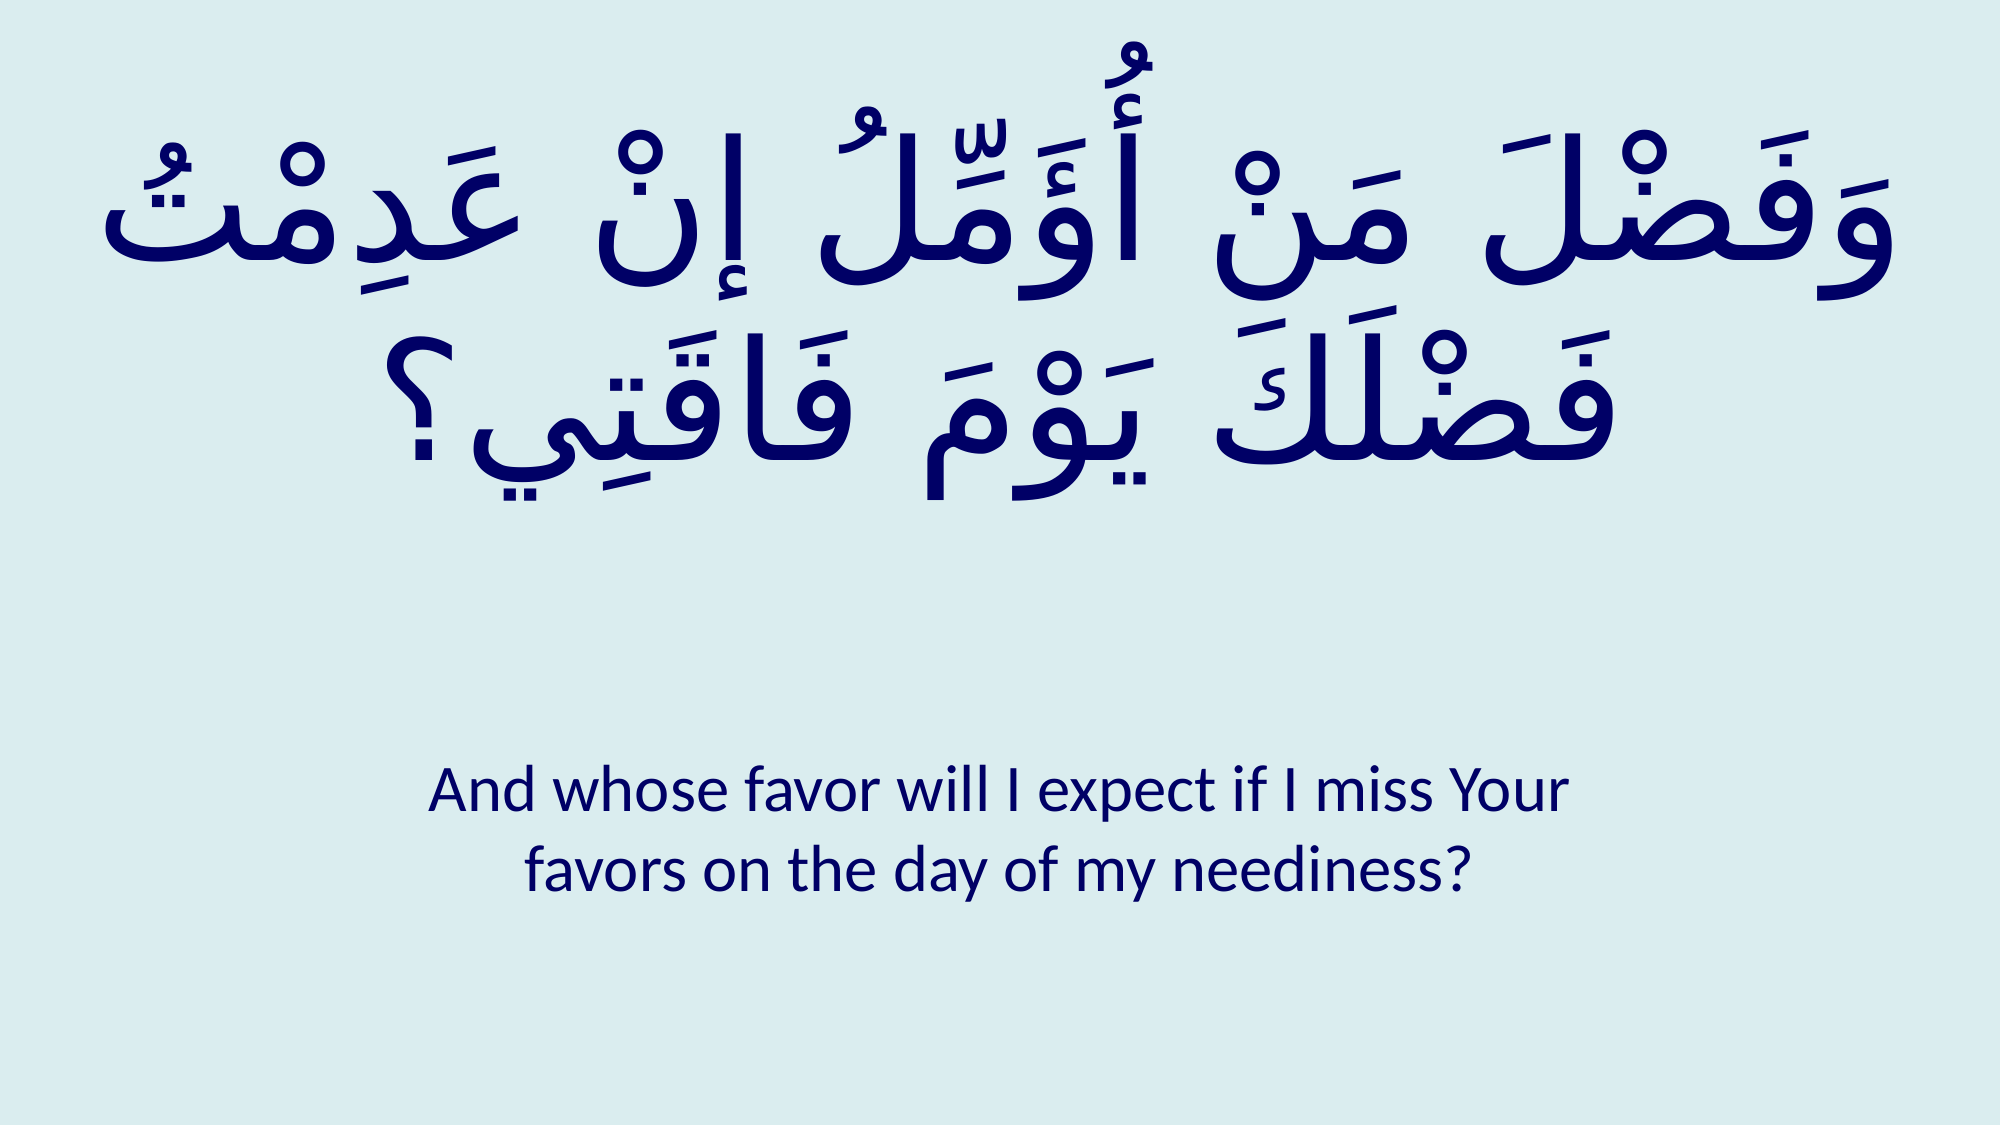

# وَفَضْلَ مَنْ أُؤَمِّلُ إنْ عَدِمْتُ فَضْلَكَ يَوْمَ فَاقَتِي؟
And whose favor will I expect if I miss Your favors on the day of my neediness?